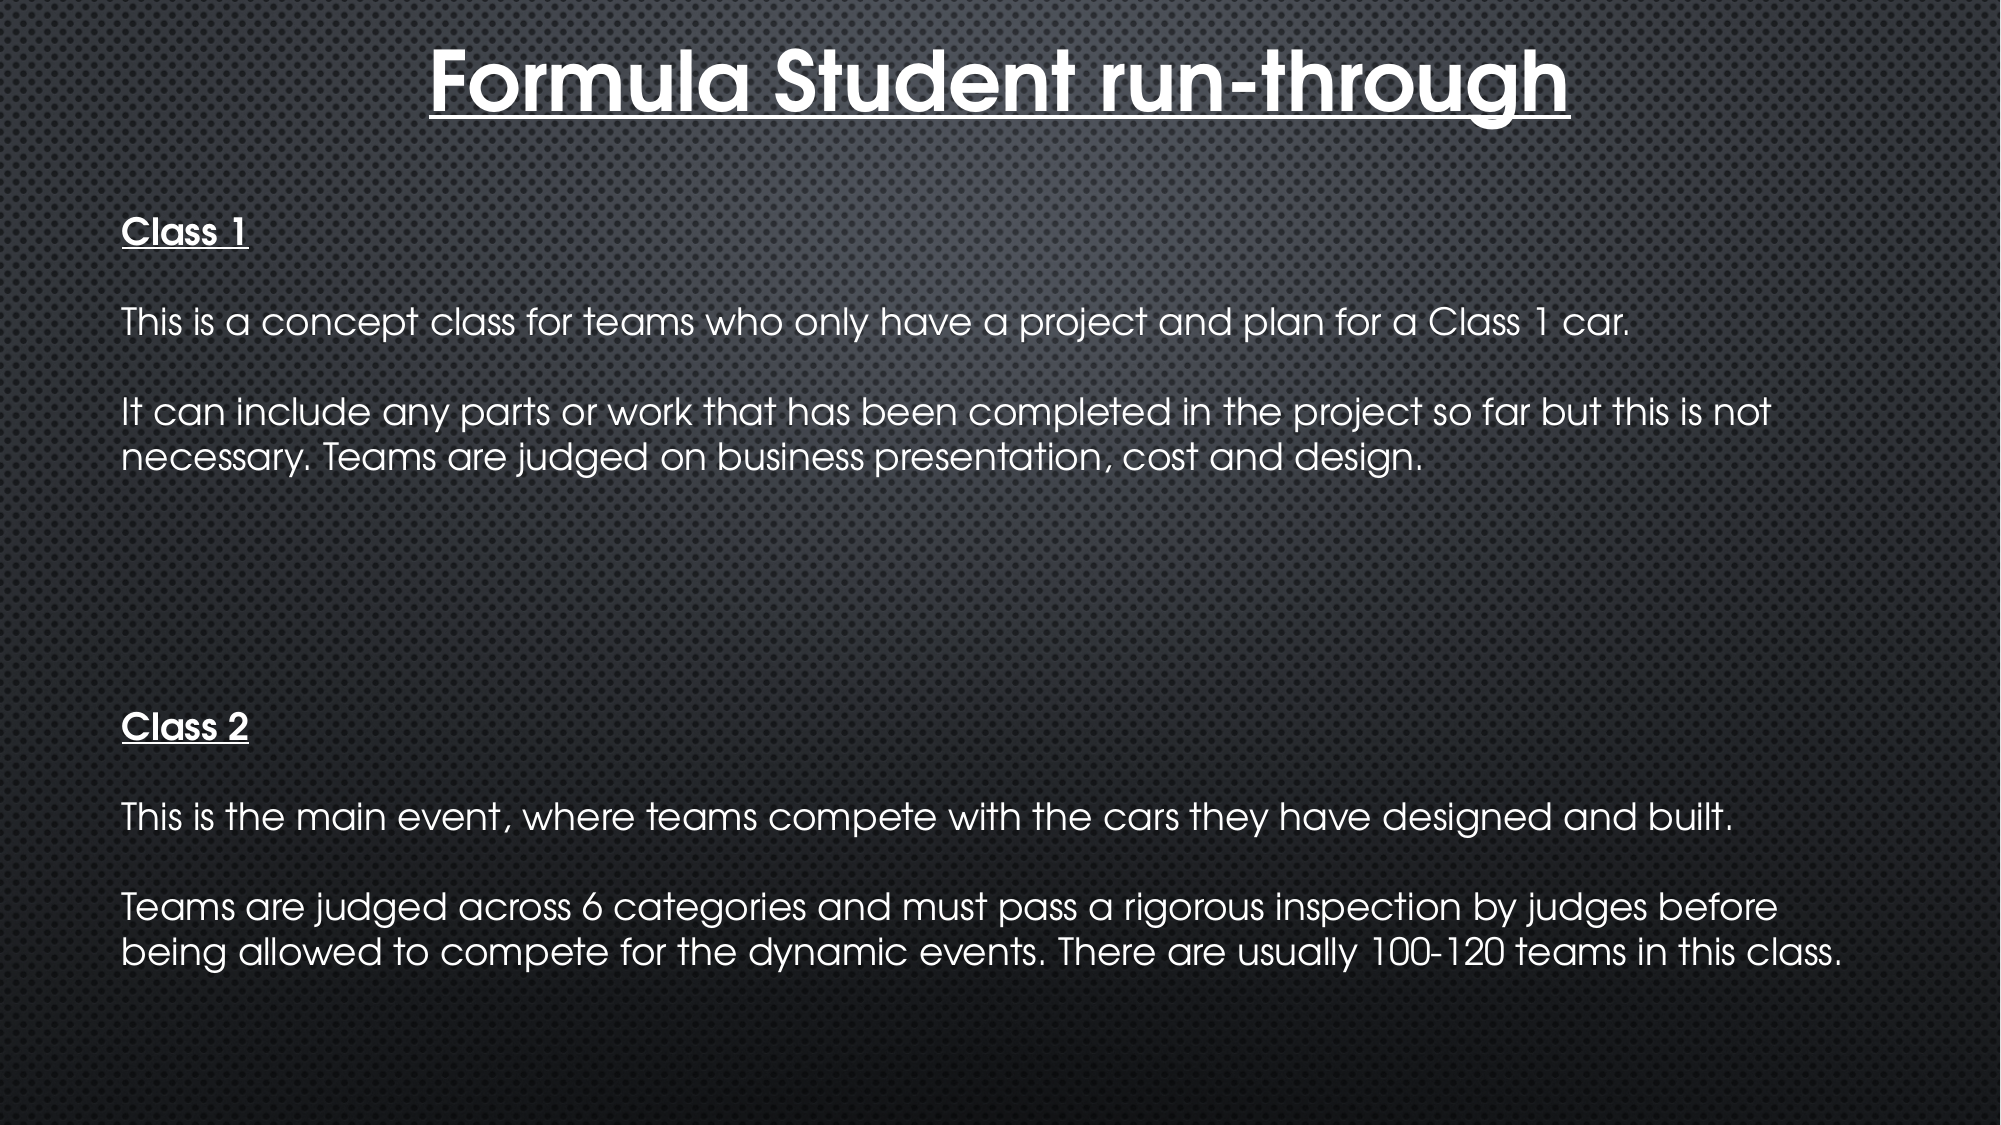

Formula Student run-through

Class 1

This is a concept class for teams who only have a project and plan for a Class 1 car.

It can include any parts or work that has been completed in the project so far but this is not necessary. Teams are judged on business presentation, cost and design.

Class 2

This is the main event, where teams compete with the cars they have designed and built.

Teams are judged across 6 categories and must pass a rigorous inspection by judges before being allowed to compete for the dynamic events. There are usually 100-120 teams in this class.